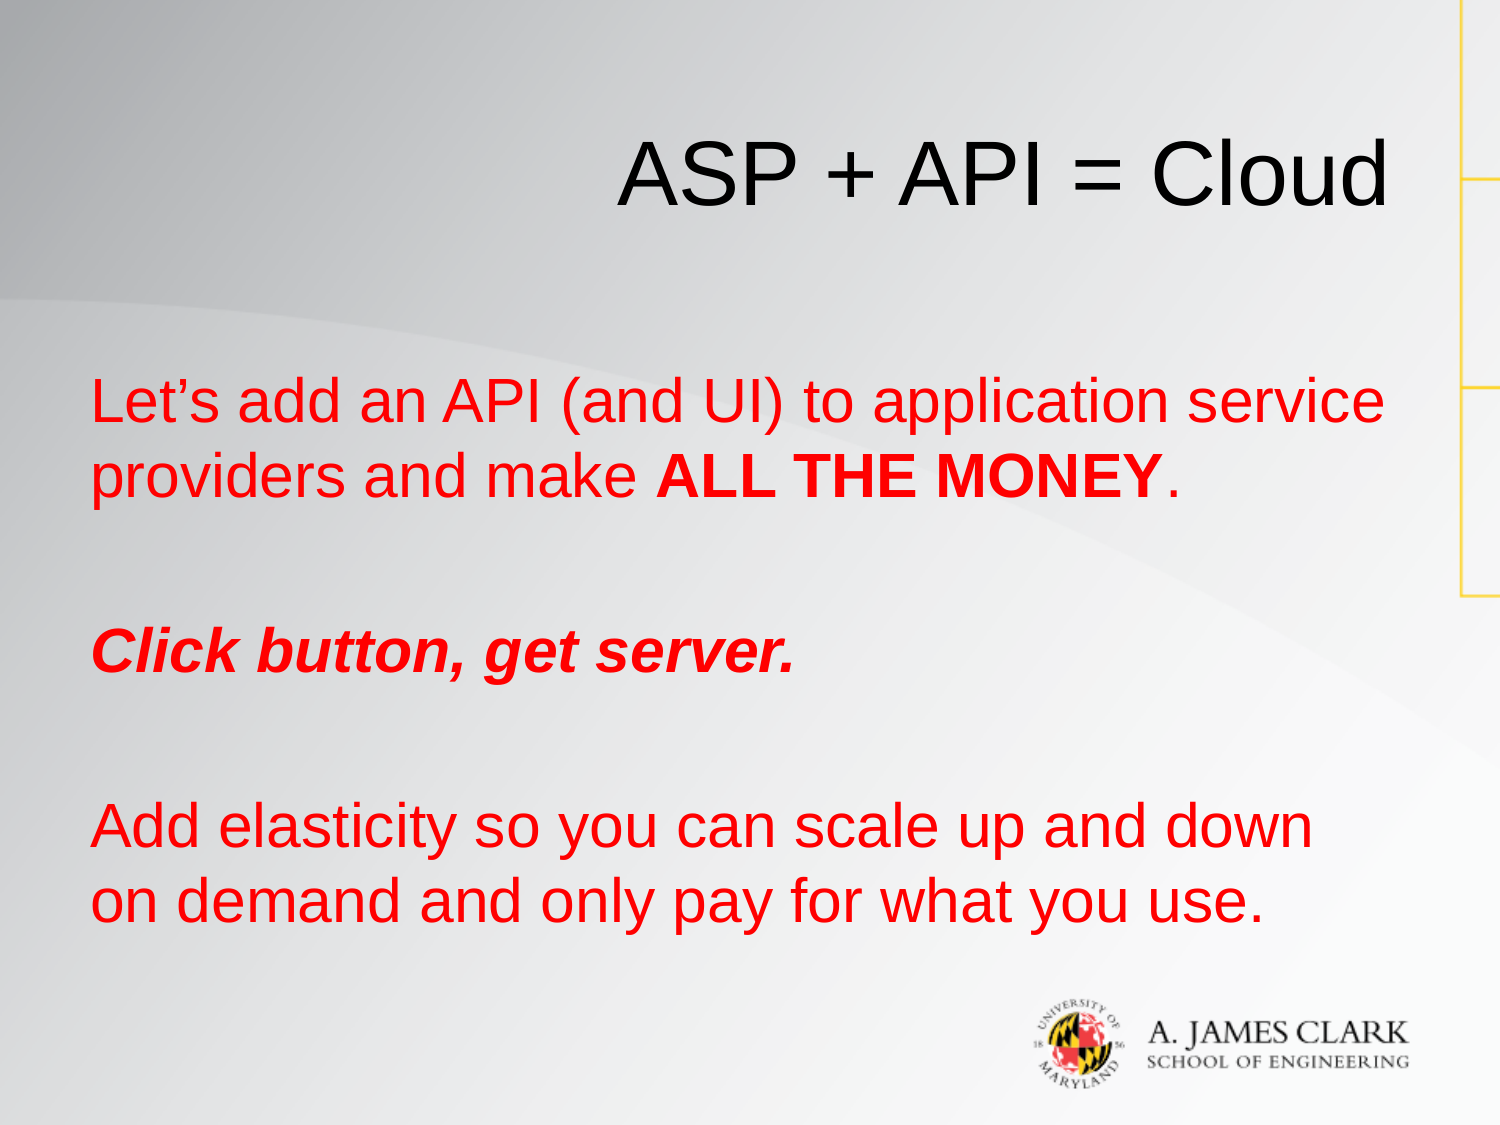

# ASP + API = Cloud
Let’s add an API (and UI) to application service providers and make ALL THE MONEY.

Click button, get server.

Add elasticity so you can scale up and down on demand and only pay for what you use.